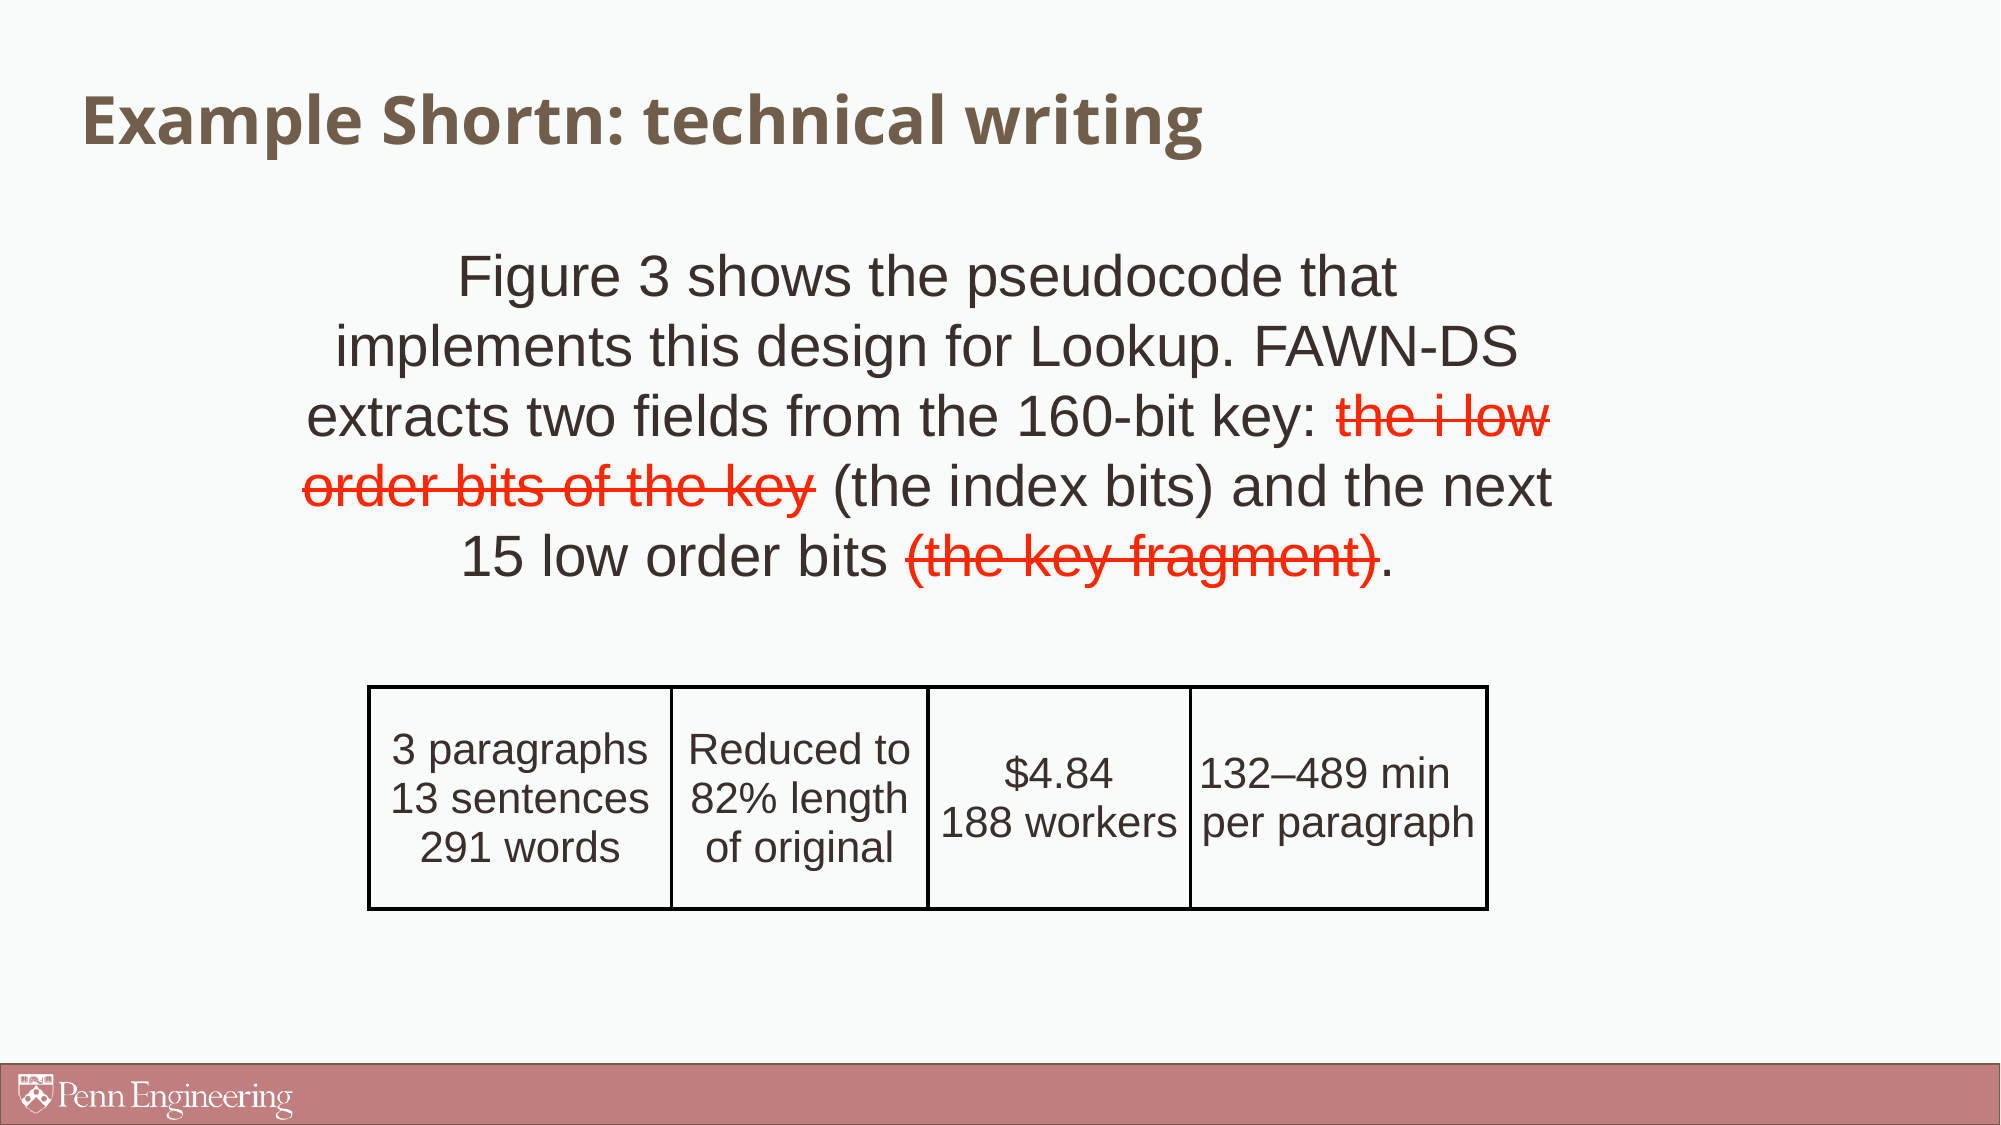

# Example Shortn: technical writing
Figure 3 shows the pseudocode that implements this design for Lookup. FAWN-DS extracts two fields from the 160-bit key: the i low order bits of the key (the index bits) and the next 15 low order bits (the key fragment).
| 3 paragraphs 13 sentences 291 words | Reduced to 82% length of original | $4.84  188 workers | 132–489 min per paragraph |
| --- | --- | --- | --- |